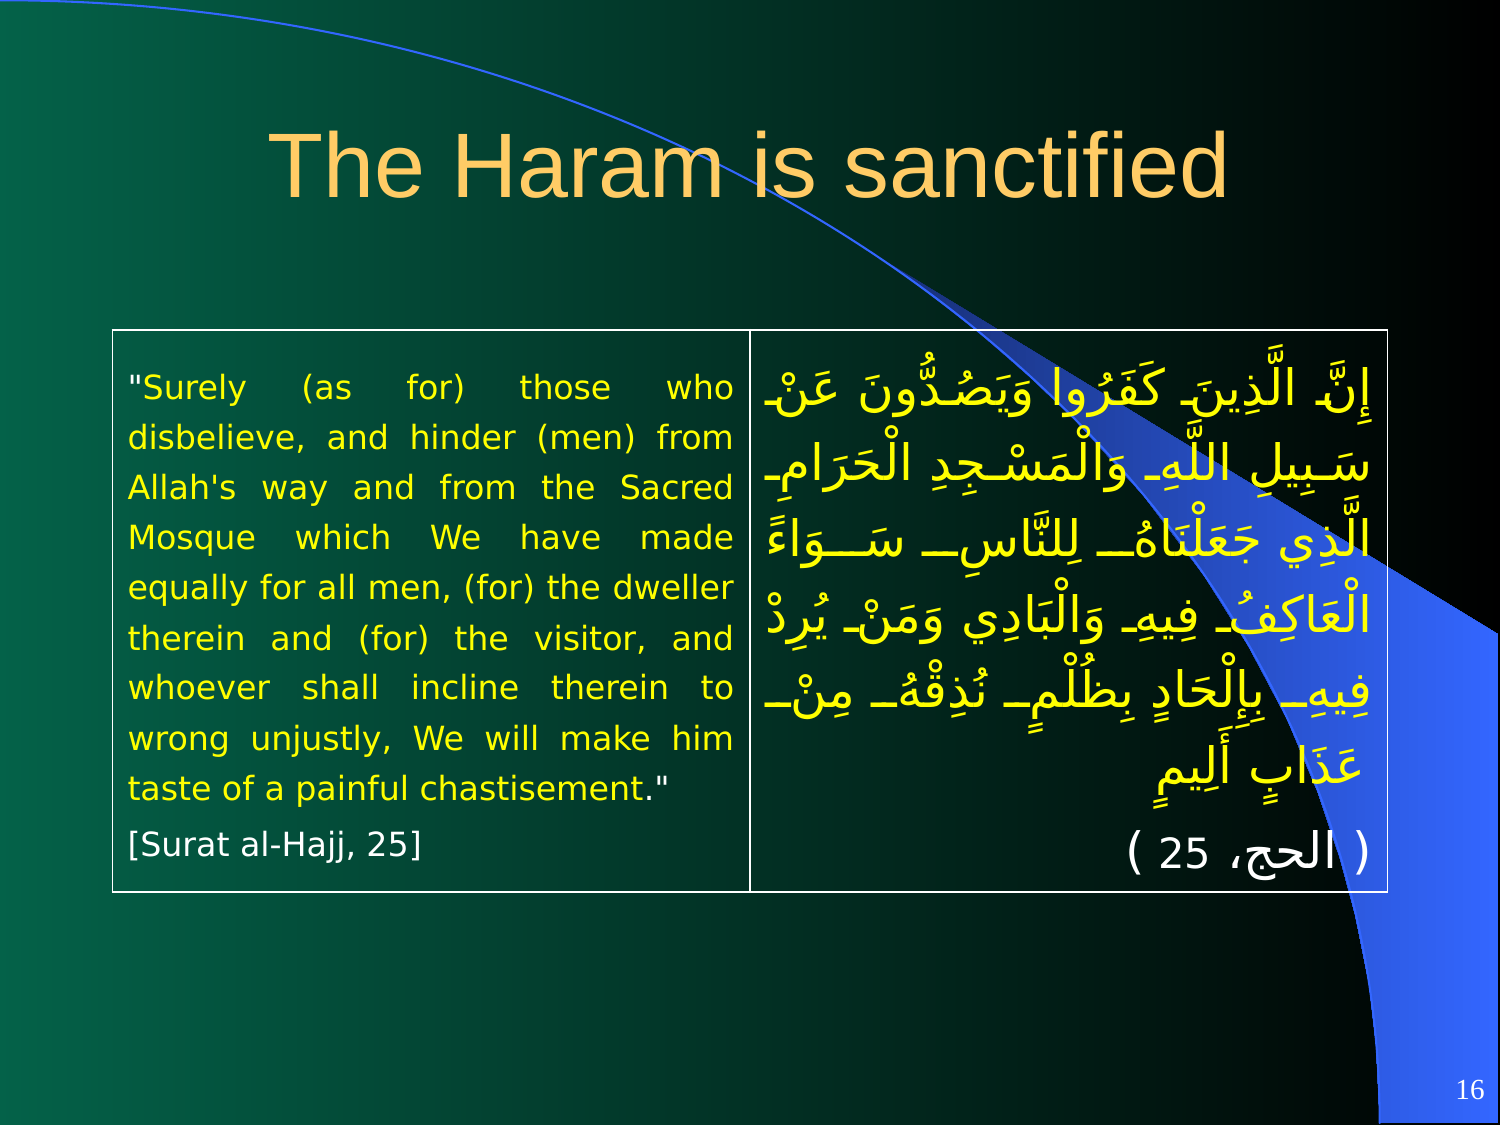

# The Haram is sanctified
| "Surely (as for) those who disbelieve, and hinder (men) from Allah's way and from the Sacred Mosque which We have made equally for all men, (for) the dweller therein and (for) the visitor, and whoever shall incline therein to wrong unjustly, We will make him taste of a painful chastisement." [Surat al-Hajj, 25] | إِنَّ الَّذِينَ كَفَرُوا وَيَصُدُّونَ عَنْ سَبِيلِ اللَّهِ وَالْمَسْجِدِ الْحَرَامِ الَّذِي جَعَلْنَاهُ لِلنَّاسِ سَوَاءً الْعَاكِفُ فِيهِ وَالْبَادِي وَمَنْ يُرِدْ فِيهِ بِإِلْحَادٍ بِظُلْمٍ نُذِقْهُ مِنْ عَذَابٍ أَلِيمٍ ( الحج، 25 ) |
| --- | --- |
16